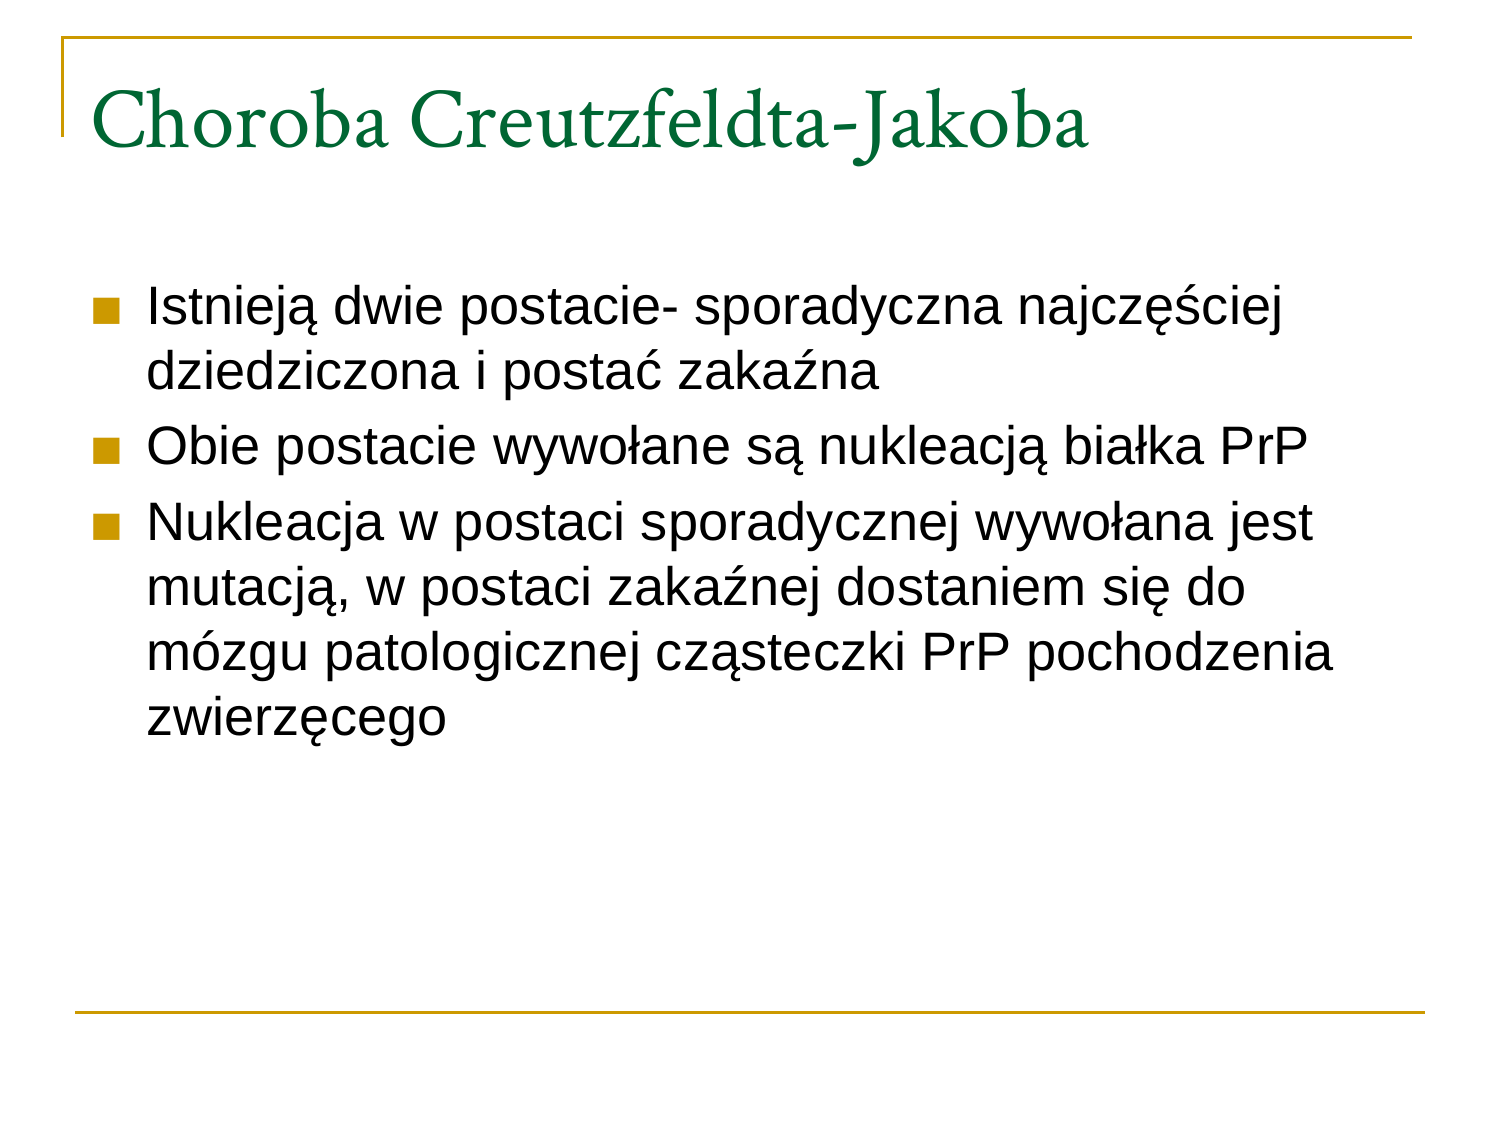

# Choroba Creutzfeldta-Jakoba
Istnieją dwie postacie- sporadyczna najczęściej dziedziczona i postać zakaźna
Obie postacie wywołane są nukleacją białka PrP
Nukleacja w postaci sporadycznej wywołana jest mutacją, w postaci zakaźnej dostaniem się do mózgu patologicznej cząsteczki PrP pochodzenia zwierzęcego